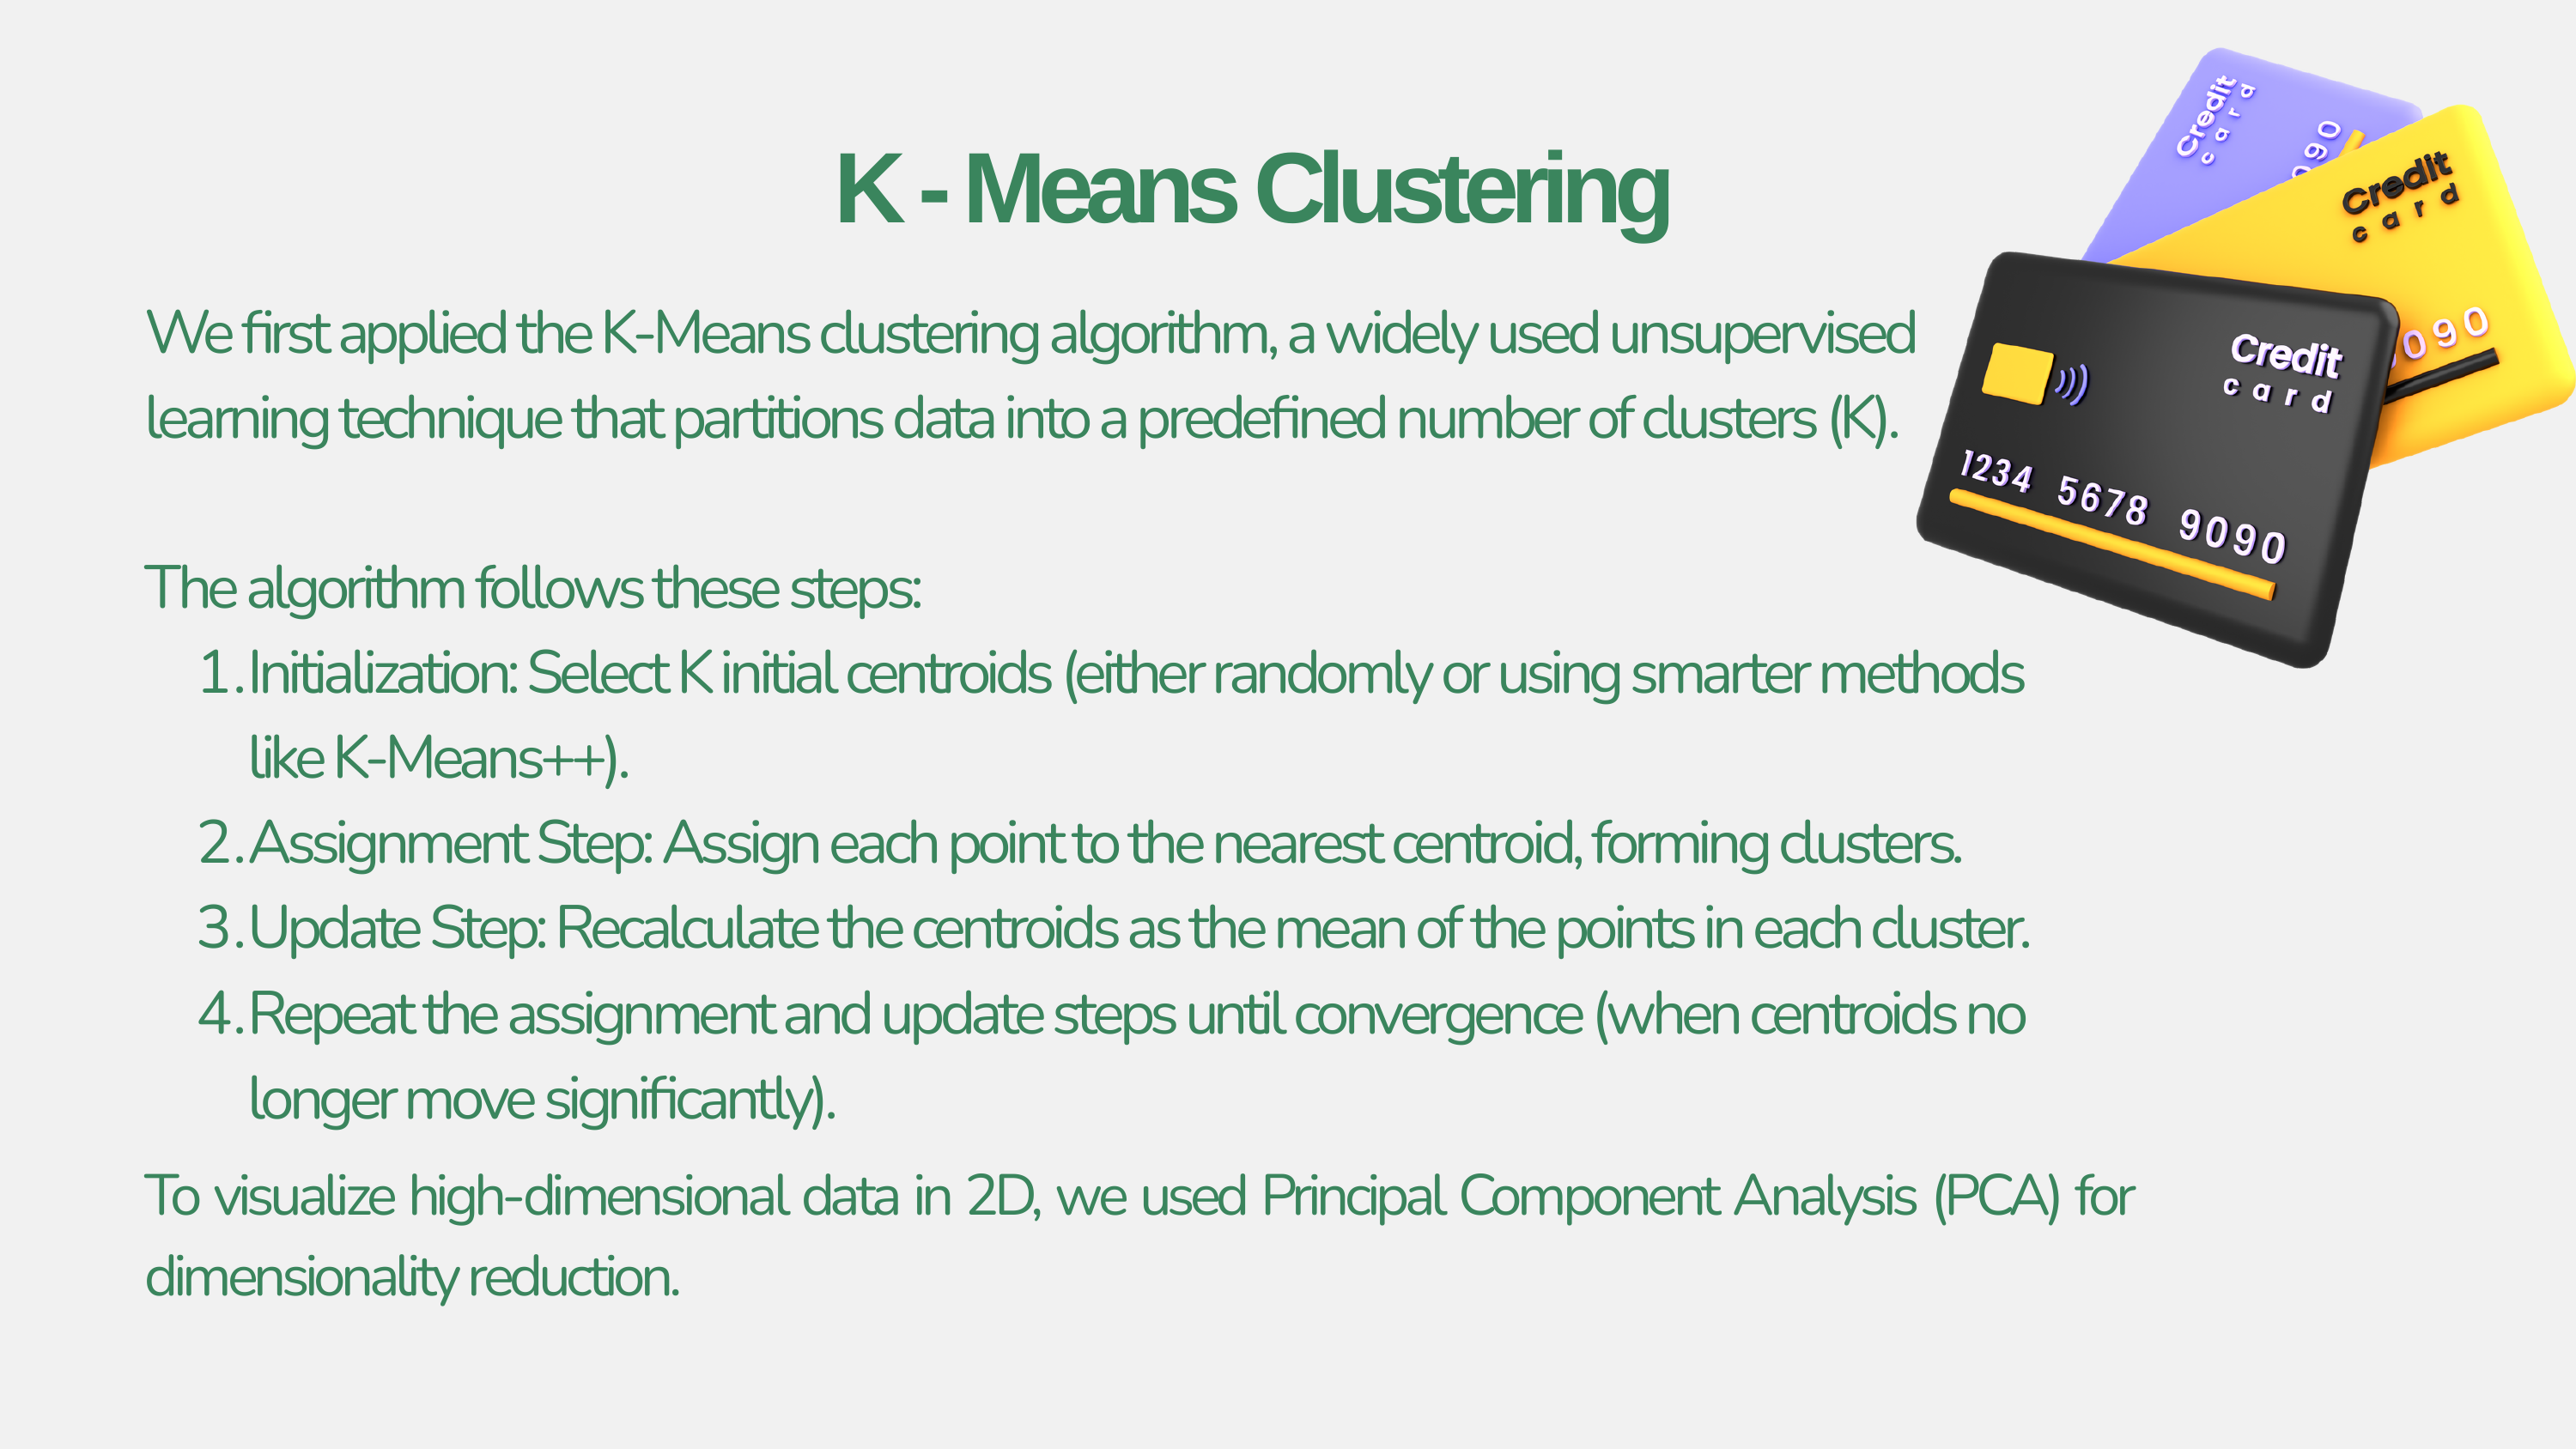

K - Means Clustering
We first applied the K-Means clustering algorithm, a widely used unsupervised learning technique that partitions data into a predefined number of clusters (K).

The algorithm follows these steps:
Initialization: Select K initial centroids (either randomly or using smarter methods like K-Means++).
Assignment Step: Assign each point to the nearest centroid, forming clusters.
Update Step: Recalculate the centroids as the mean of the points in each cluster.
Repeat the assignment and update steps until convergence (when centroids no longer move significantly).

To visualize high-dimensional data in 2D, we used Principal Component Analysis (PCA) for dimensionality reduction.